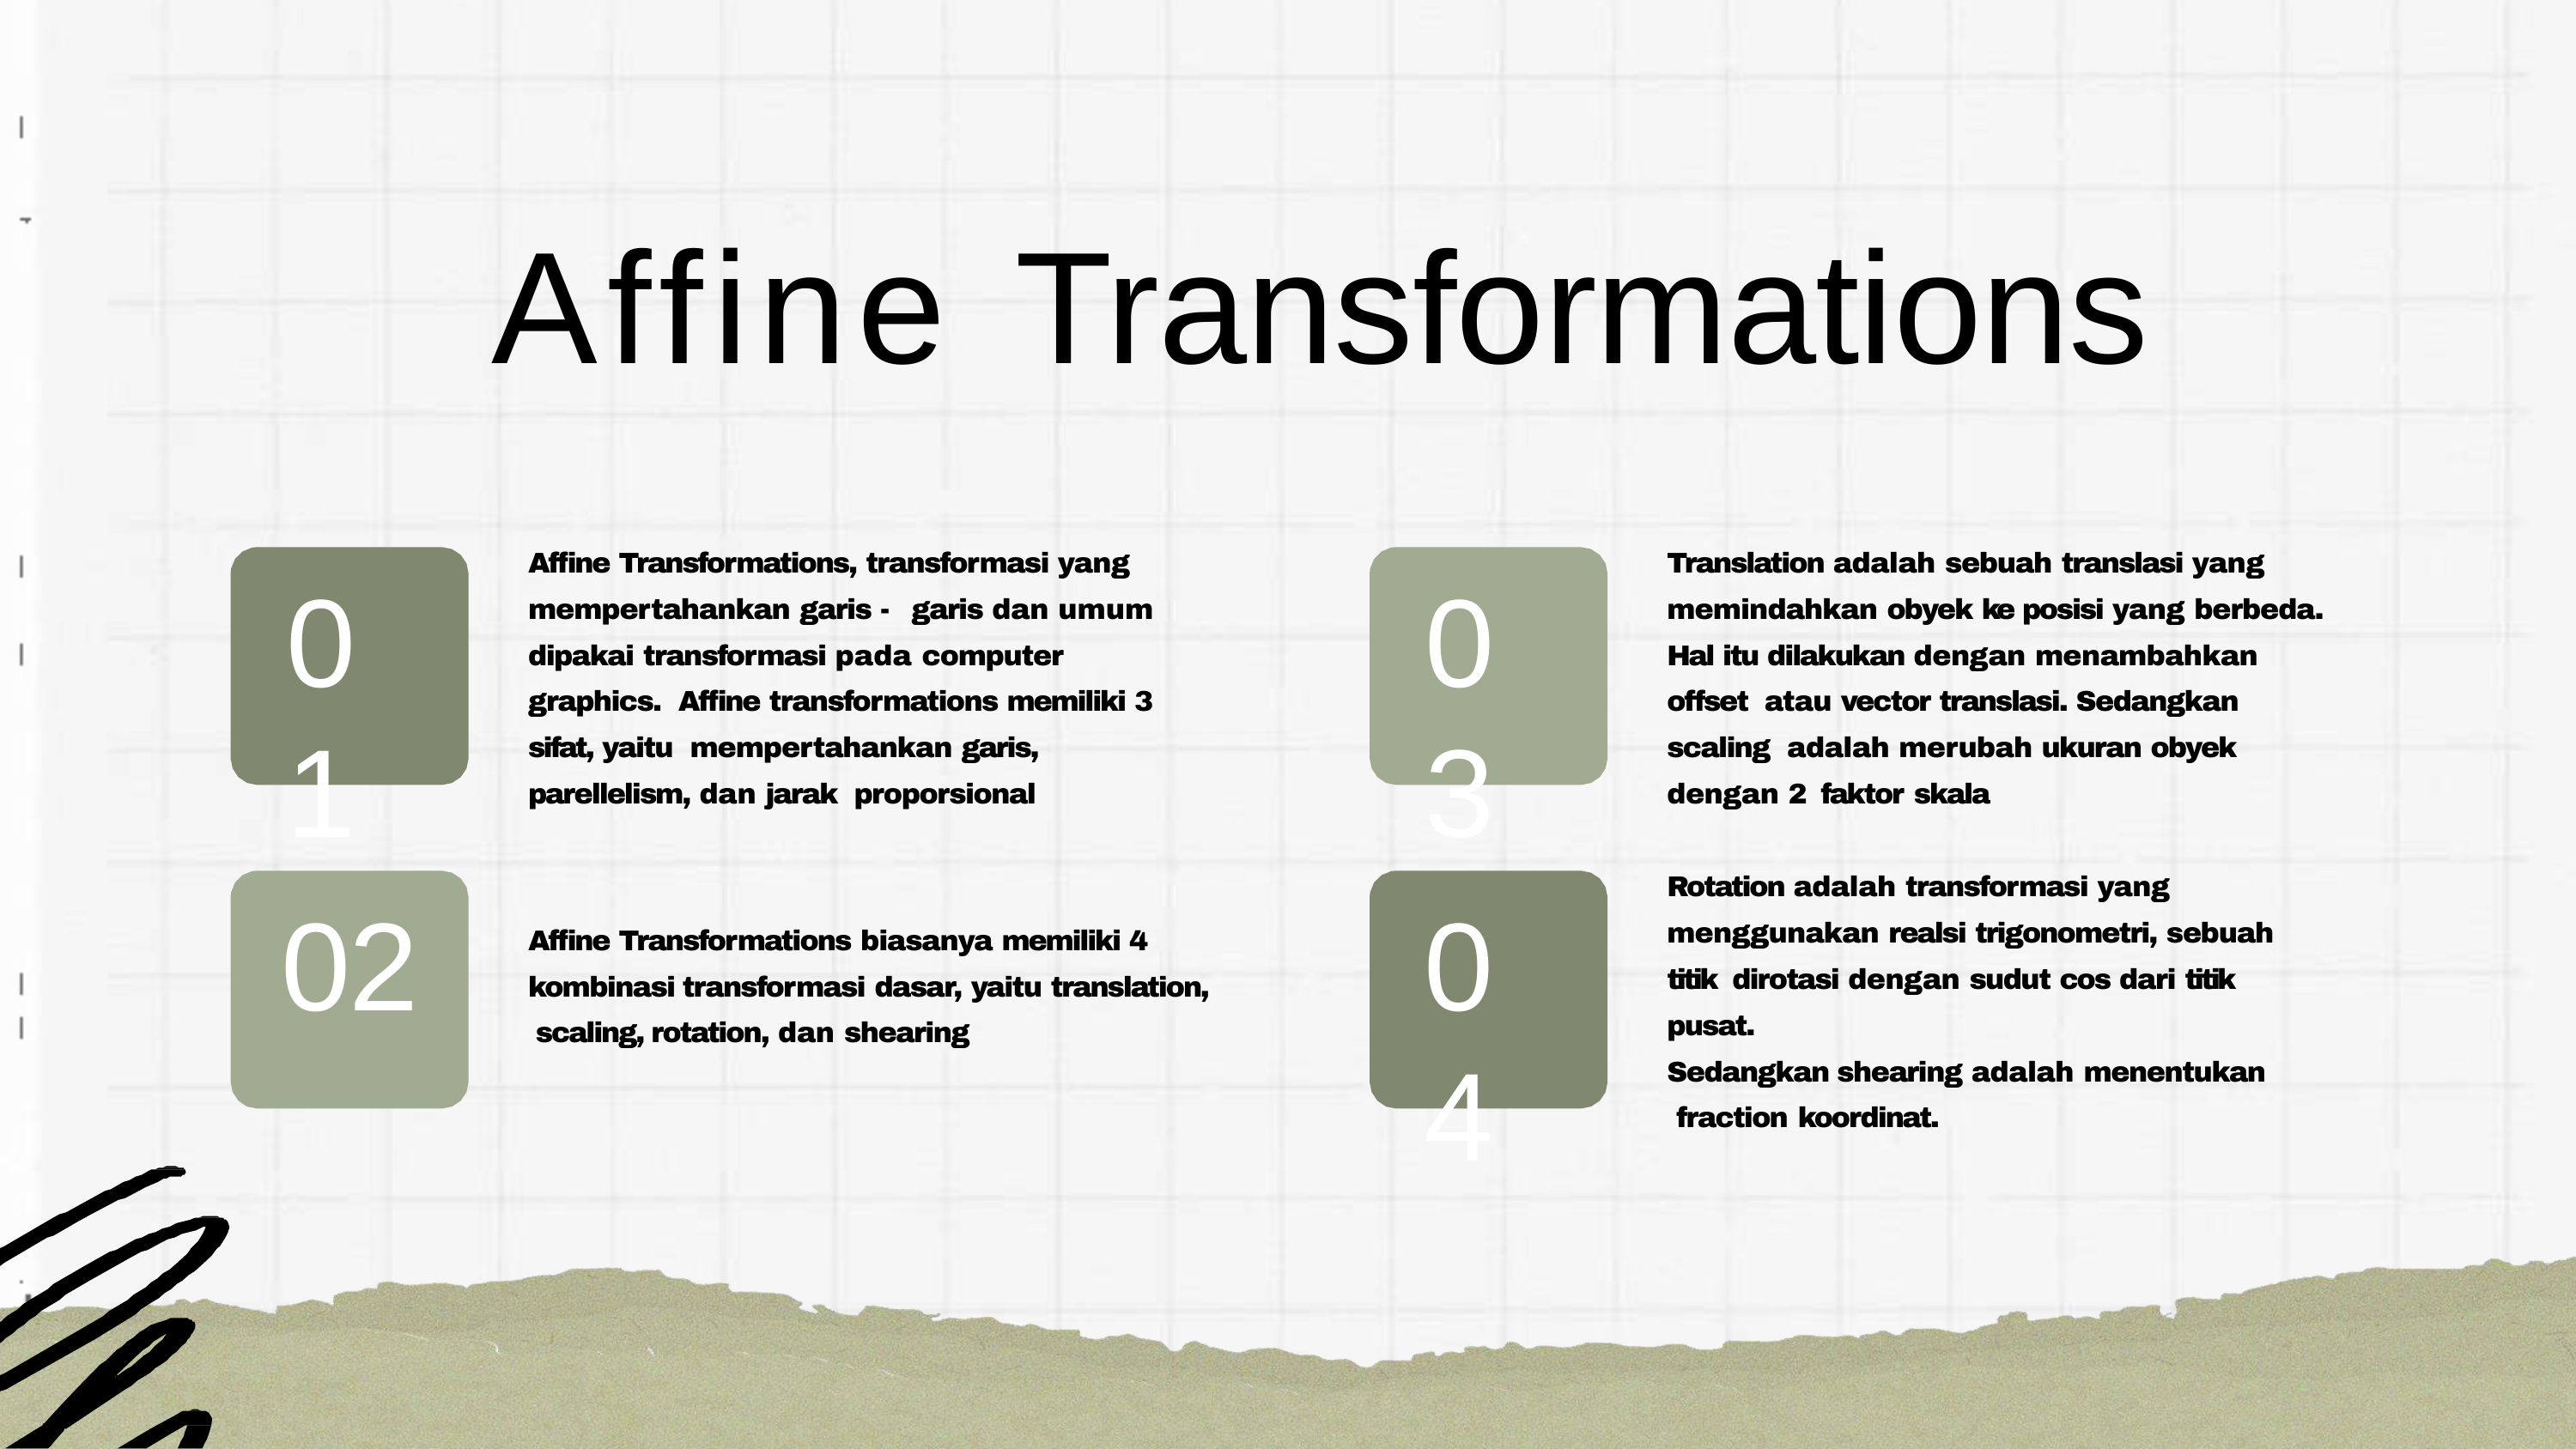

# Affine Transformations
Affine Transformations, transformasi yang  mempertahankan garis - garis dan umum  dipakai transformasi pada computer graphics.  Affine transformations memiliki 3 sifat, yaitu  mempertahankan garis, parellelism, dan jarak  proporsional
Translation adalah sebuah translasi yang  memindahkan obyek ke posisi yang berbeda.  Hal itu dilakukan dengan menambahkan offset  atau vector translasi. Sedangkan scaling  adalah merubah ukuran obyek dengan 2  faktor skala

01
03
Rotation adalah transformasi yang  menggunakan realsi trigonometri, sebuah titik  dirotasi dengan sudut cos dari titik pusat.
Sedangkan shearing adalah menentukan  fraction koordinat.

02
04
Affine Transformations biasanya memiliki 4  kombinasi transformasi dasar, yaitu translation,  scaling, rotation, dan shearing